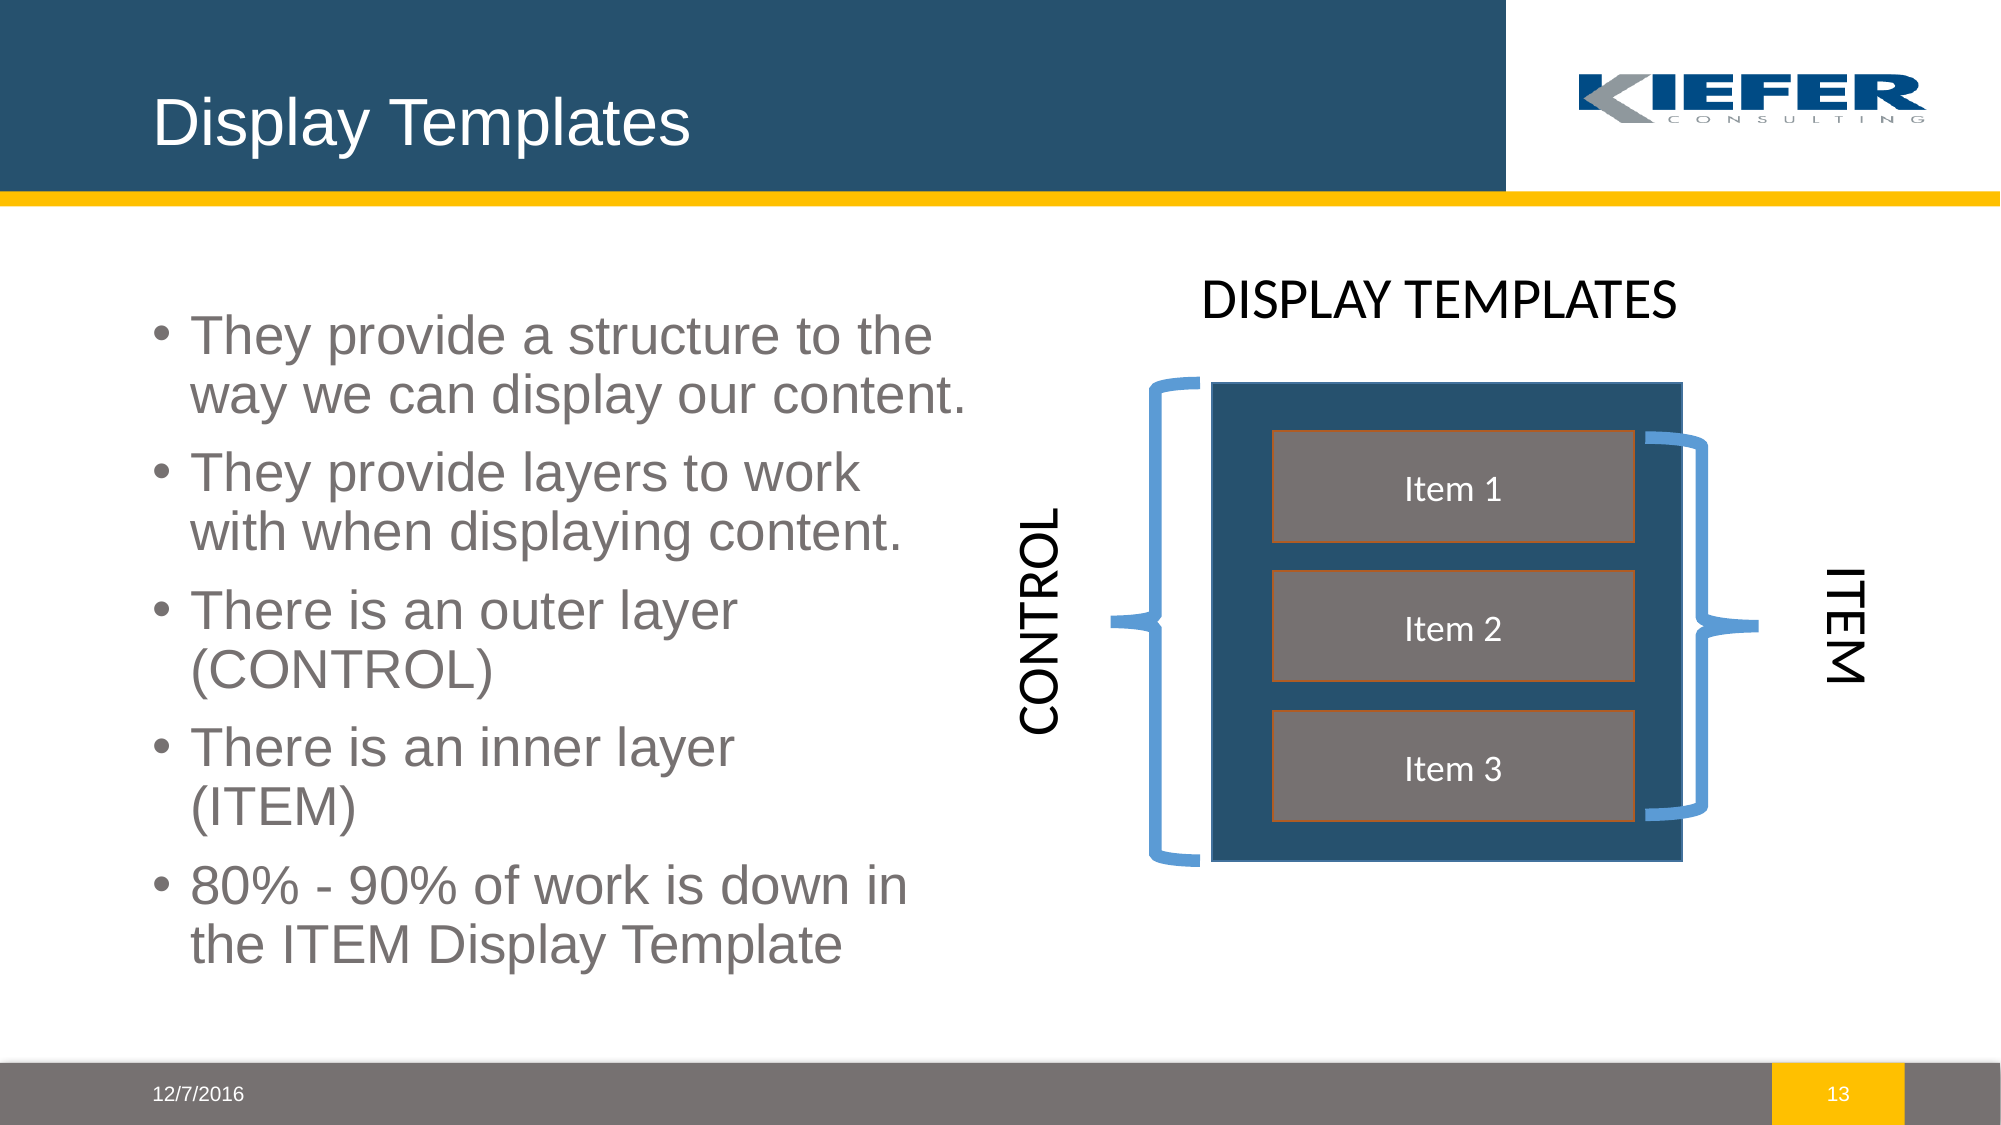

# Display Templates
DISPLAY TEMPLATES

Item 1

Item 2
CONTROL
ITEM
Item 3
They provide a structure to the way we can display our content.
They provide layers to work with when displaying content.
There is an outer layer
(CONTROL)
There is an inner layer
(ITEM)
80% - 90% of work is down in the ITEM Display Template
12/7/2016
13